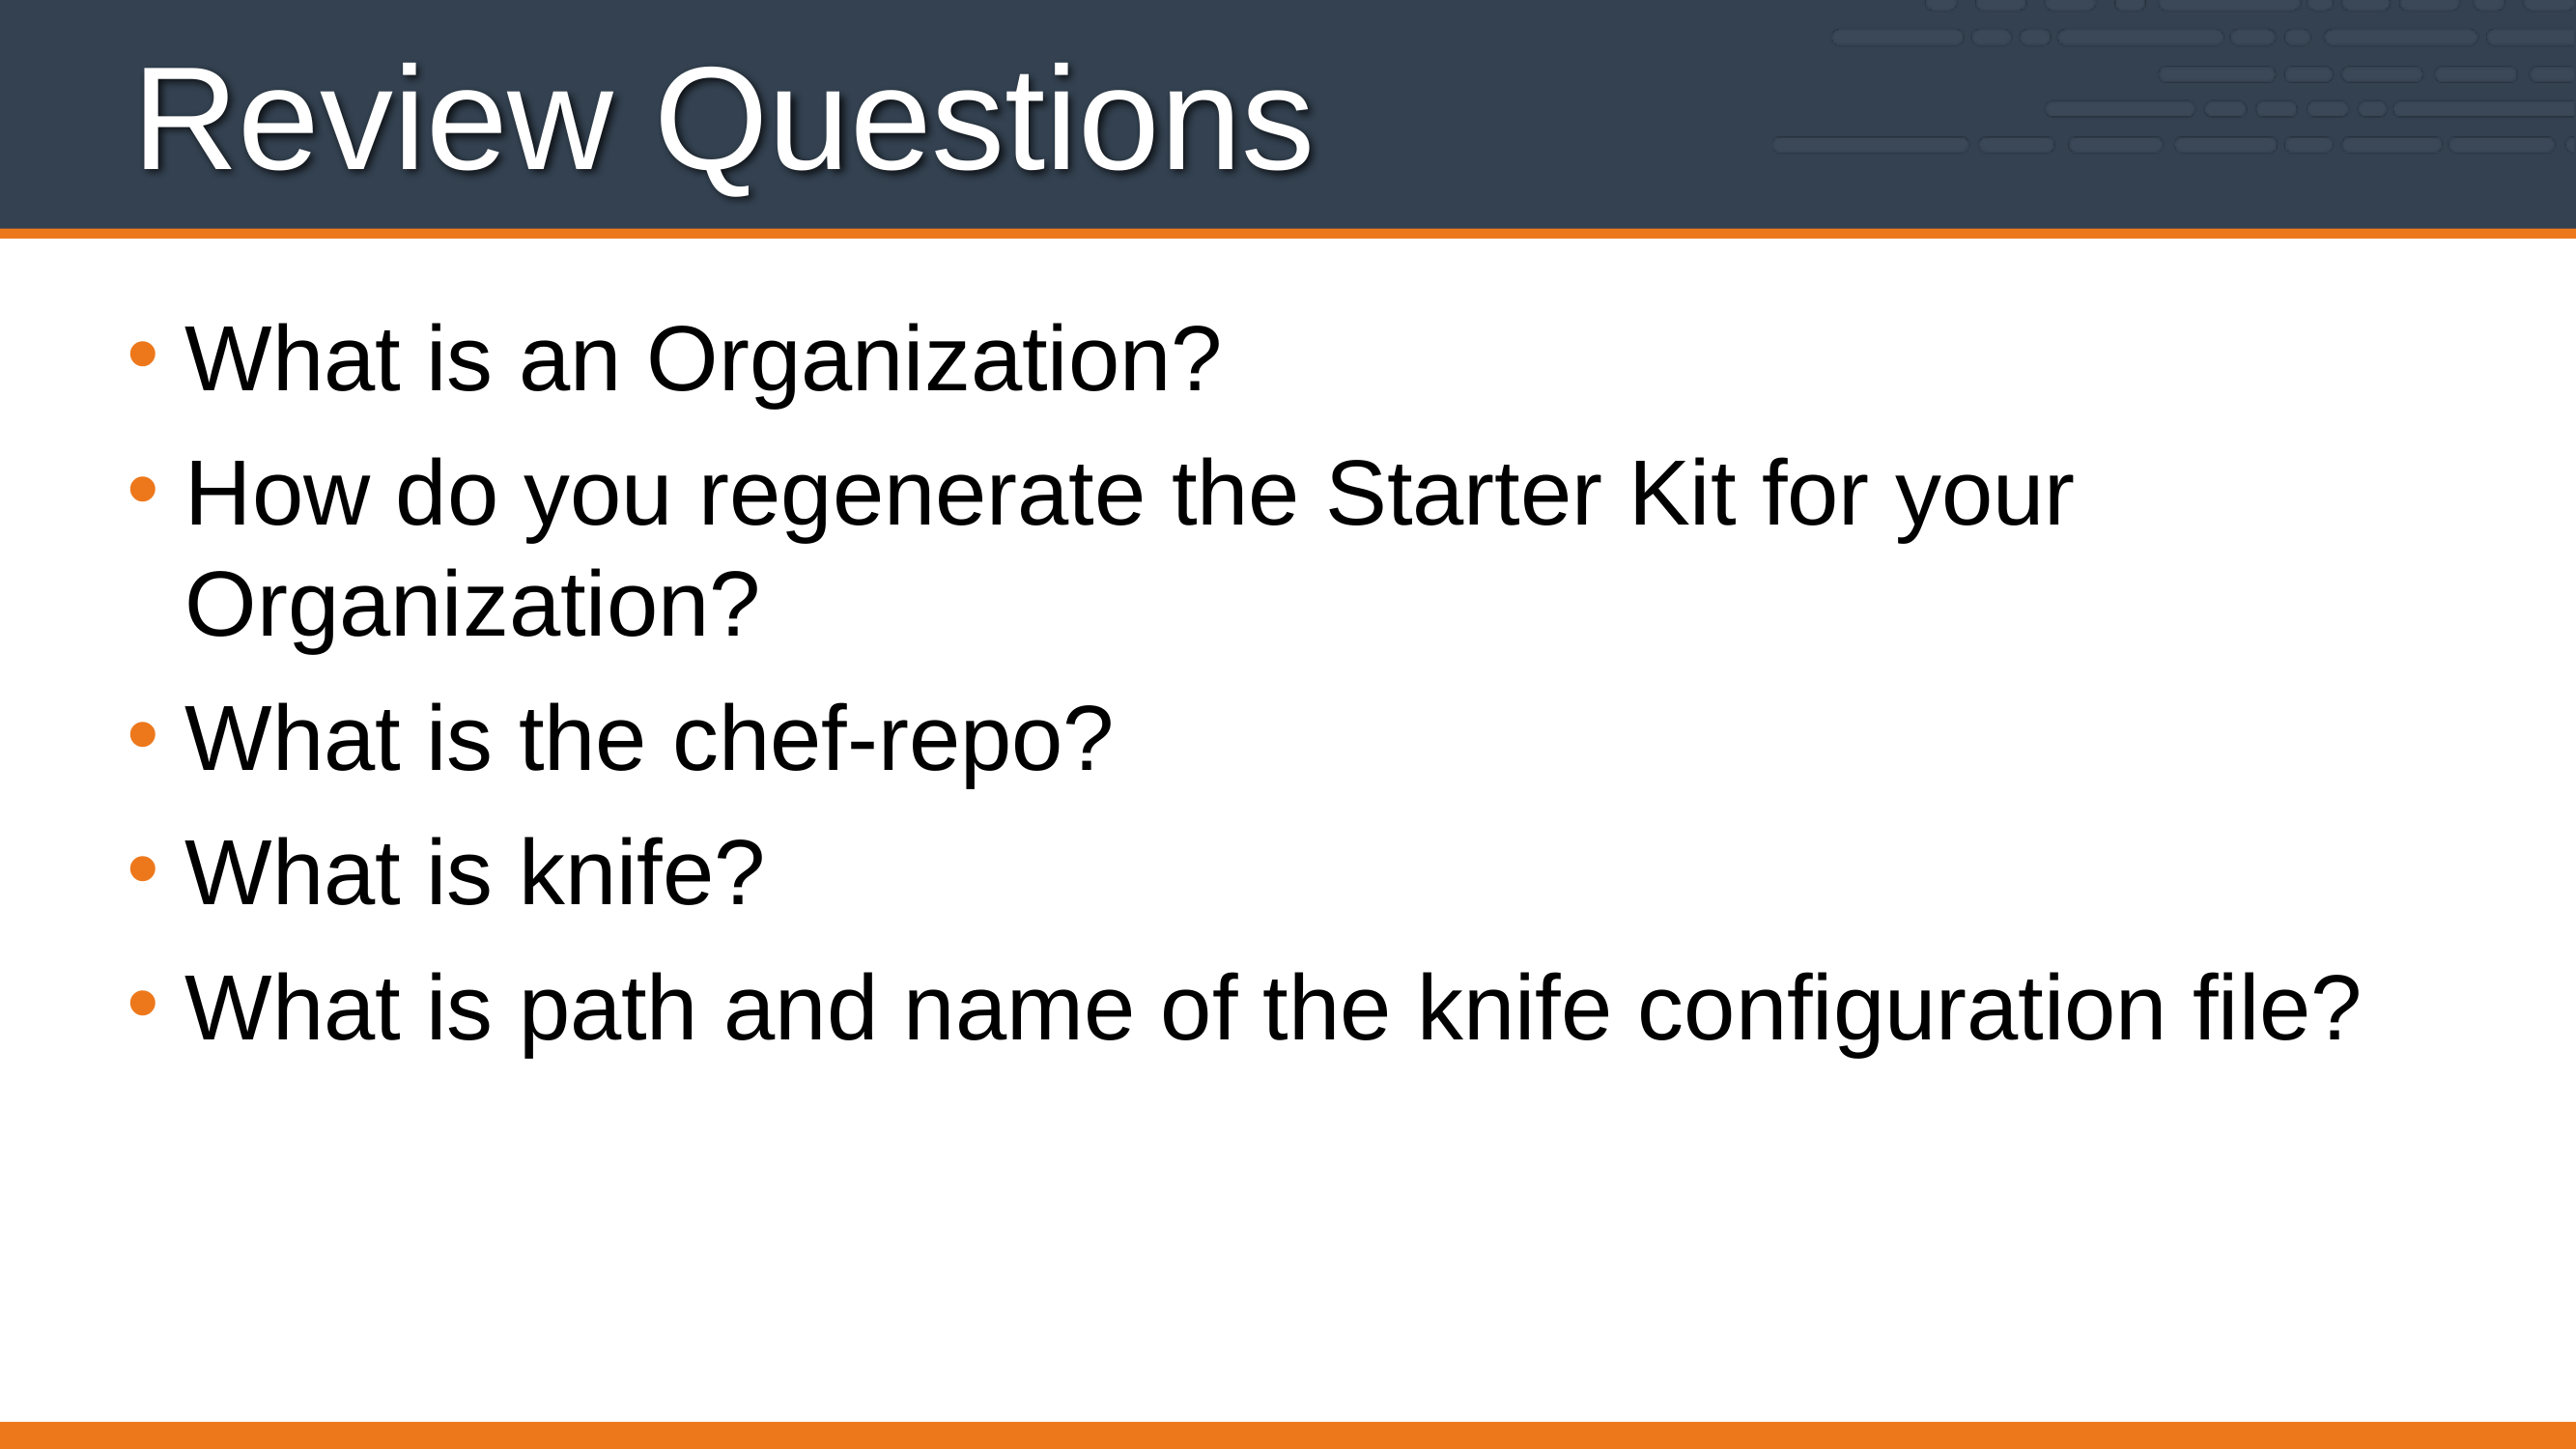

# Review Questions
What is an Organization?
How do you regenerate the Starter Kit for your Organization?
What is the chef-repo?
What is knife?
What is path and name of the knife configuration file?